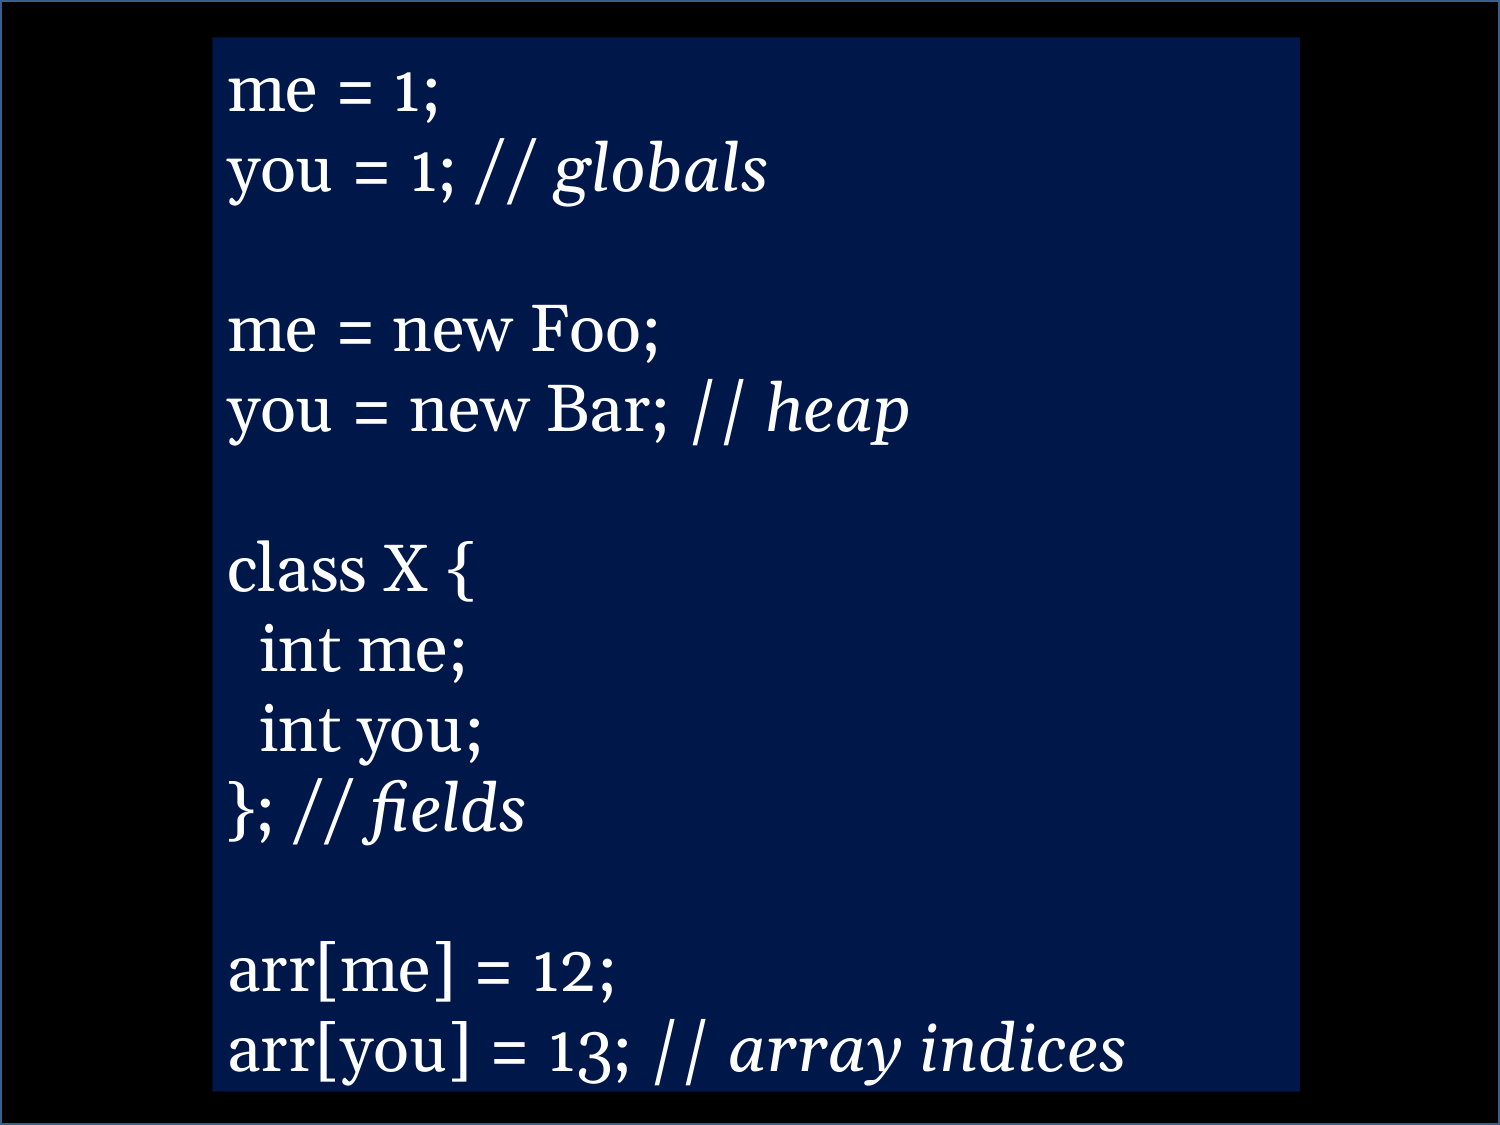

me = 1;
you = 1; // globals

me = new Foo;
you = new Bar; // heap

class X {
  int me;
  int you;
}; // fields

arr[me] = 12;
arr[you] = 13; // array indices